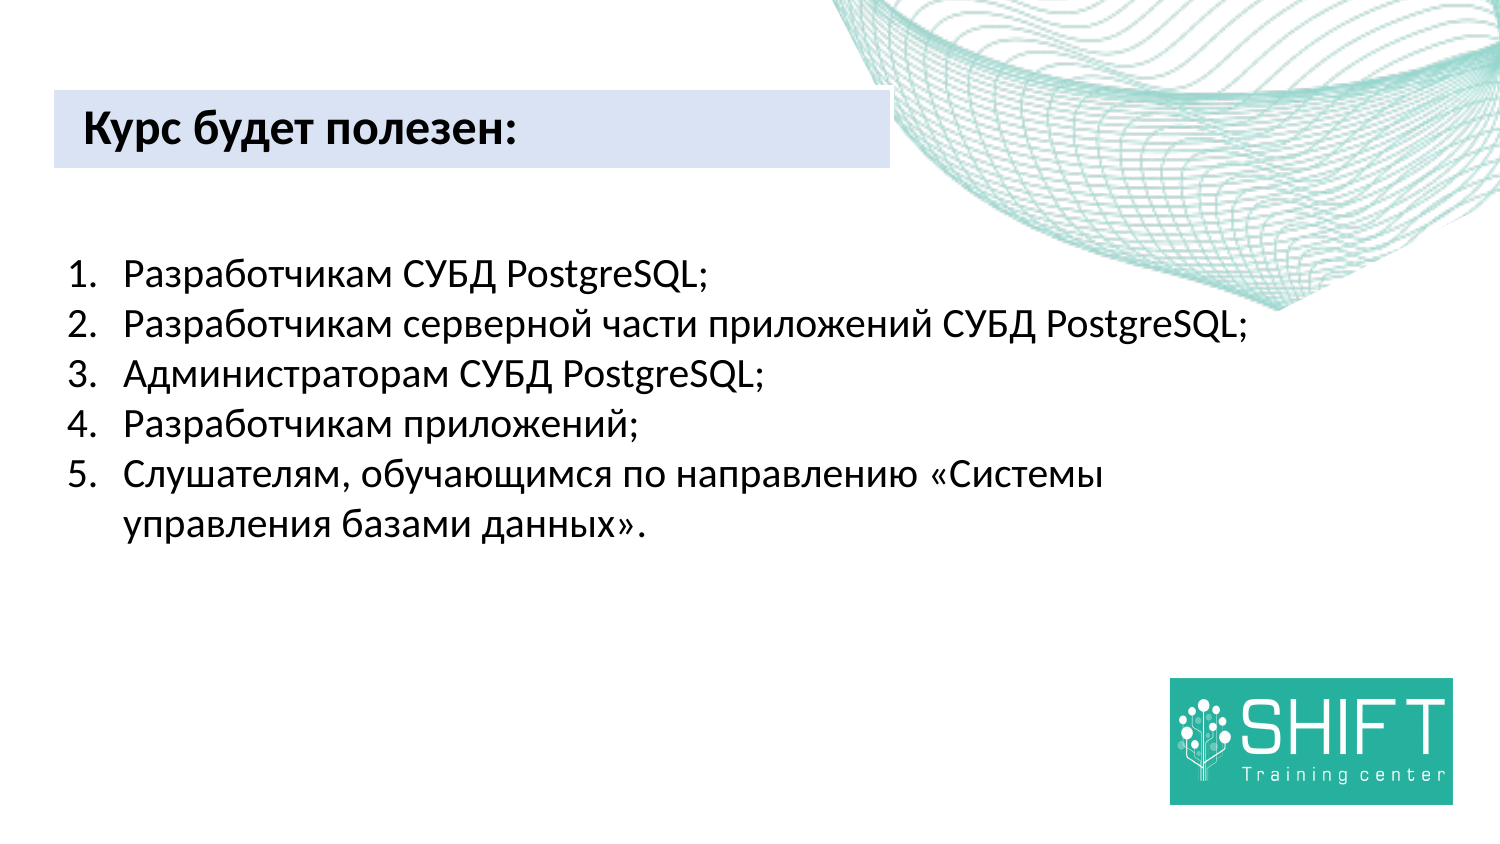

Курс будет полезен:

Разработчикам СУБД PostgreSQL;
Разработчикам серверной части приложений СУБД PostgreSQL;
Администраторам СУБД PostgreSQL;
Разработчикам приложений;
Слушателям, обучающимся по направлению «Системы управления базами данных».